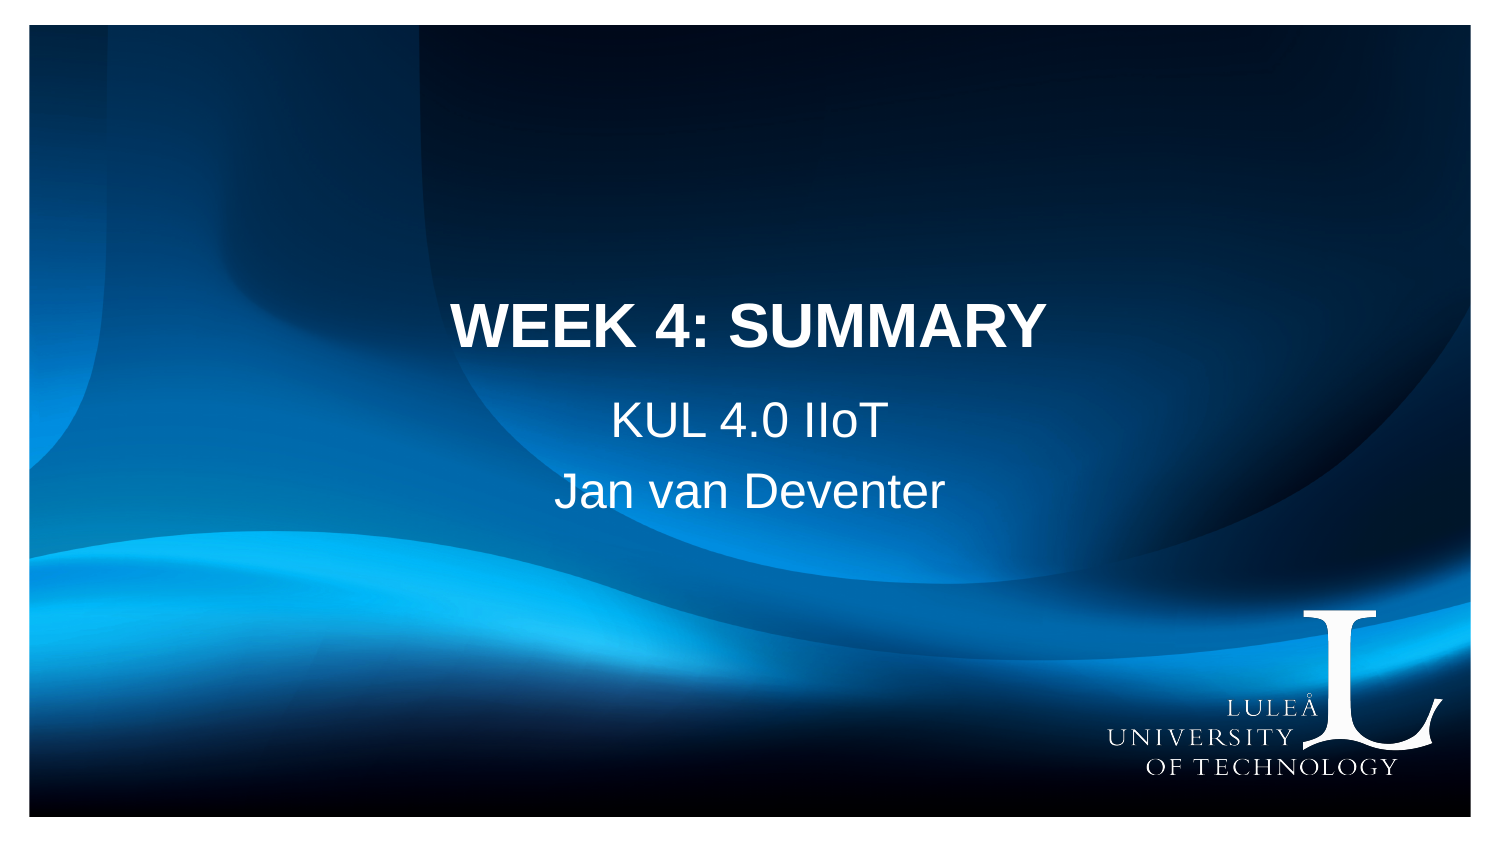

# Week 4: Summary
KUL 4.0 IIoT
Jan van Deventer